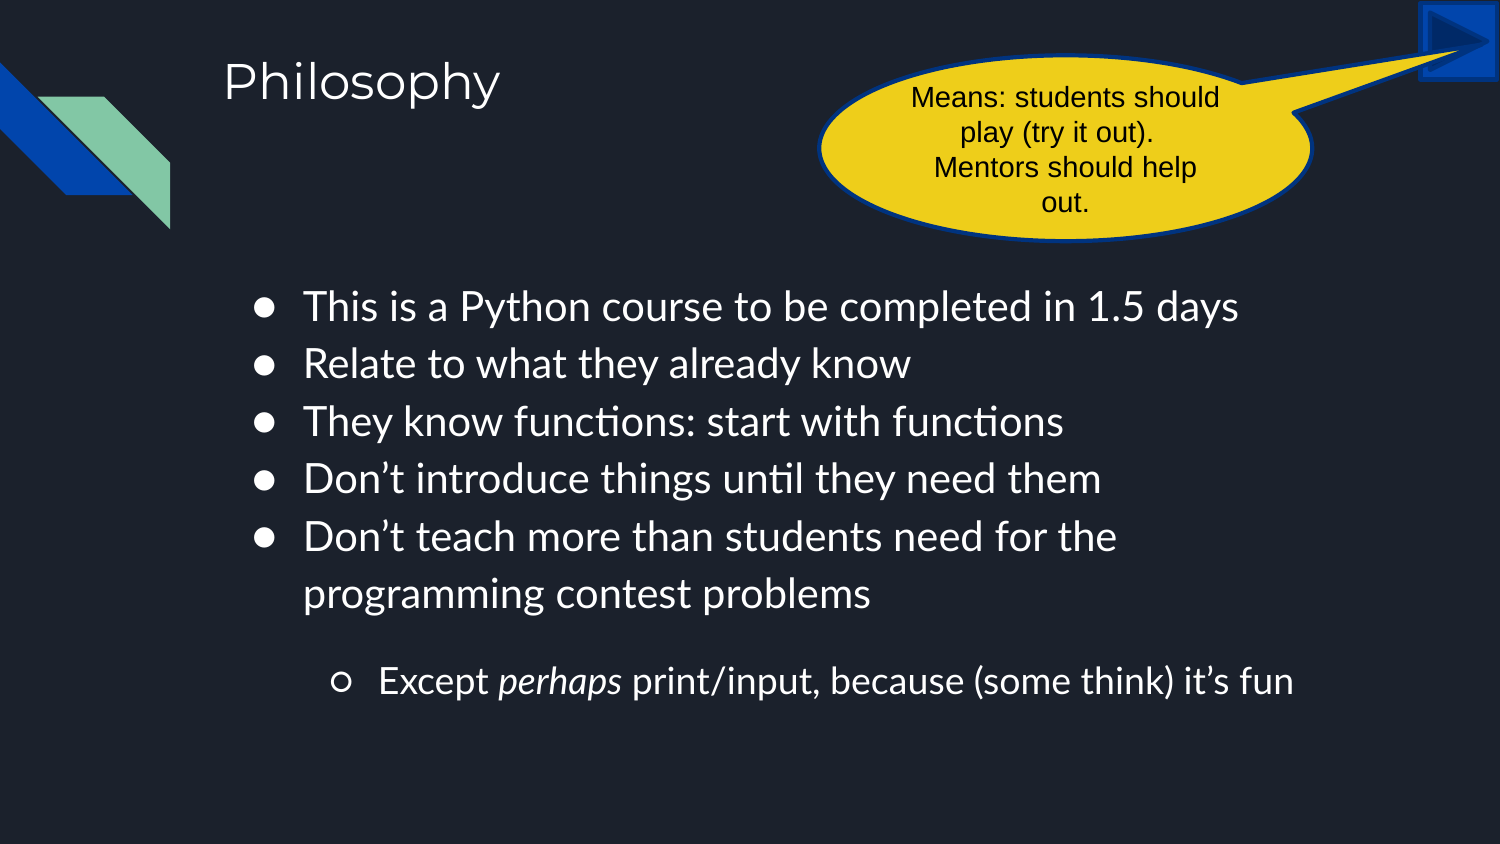

# Philosophy
Means: students should play (try it out).   Mentors should help out.
This is a Python course to be completed in 1.5 days
Relate to what they already know
They know functions: start with functions
Don’t introduce things until they need them
Don’t teach more than students need for the programming contest problems
Except perhaps print/input, because (some think) it’s fun